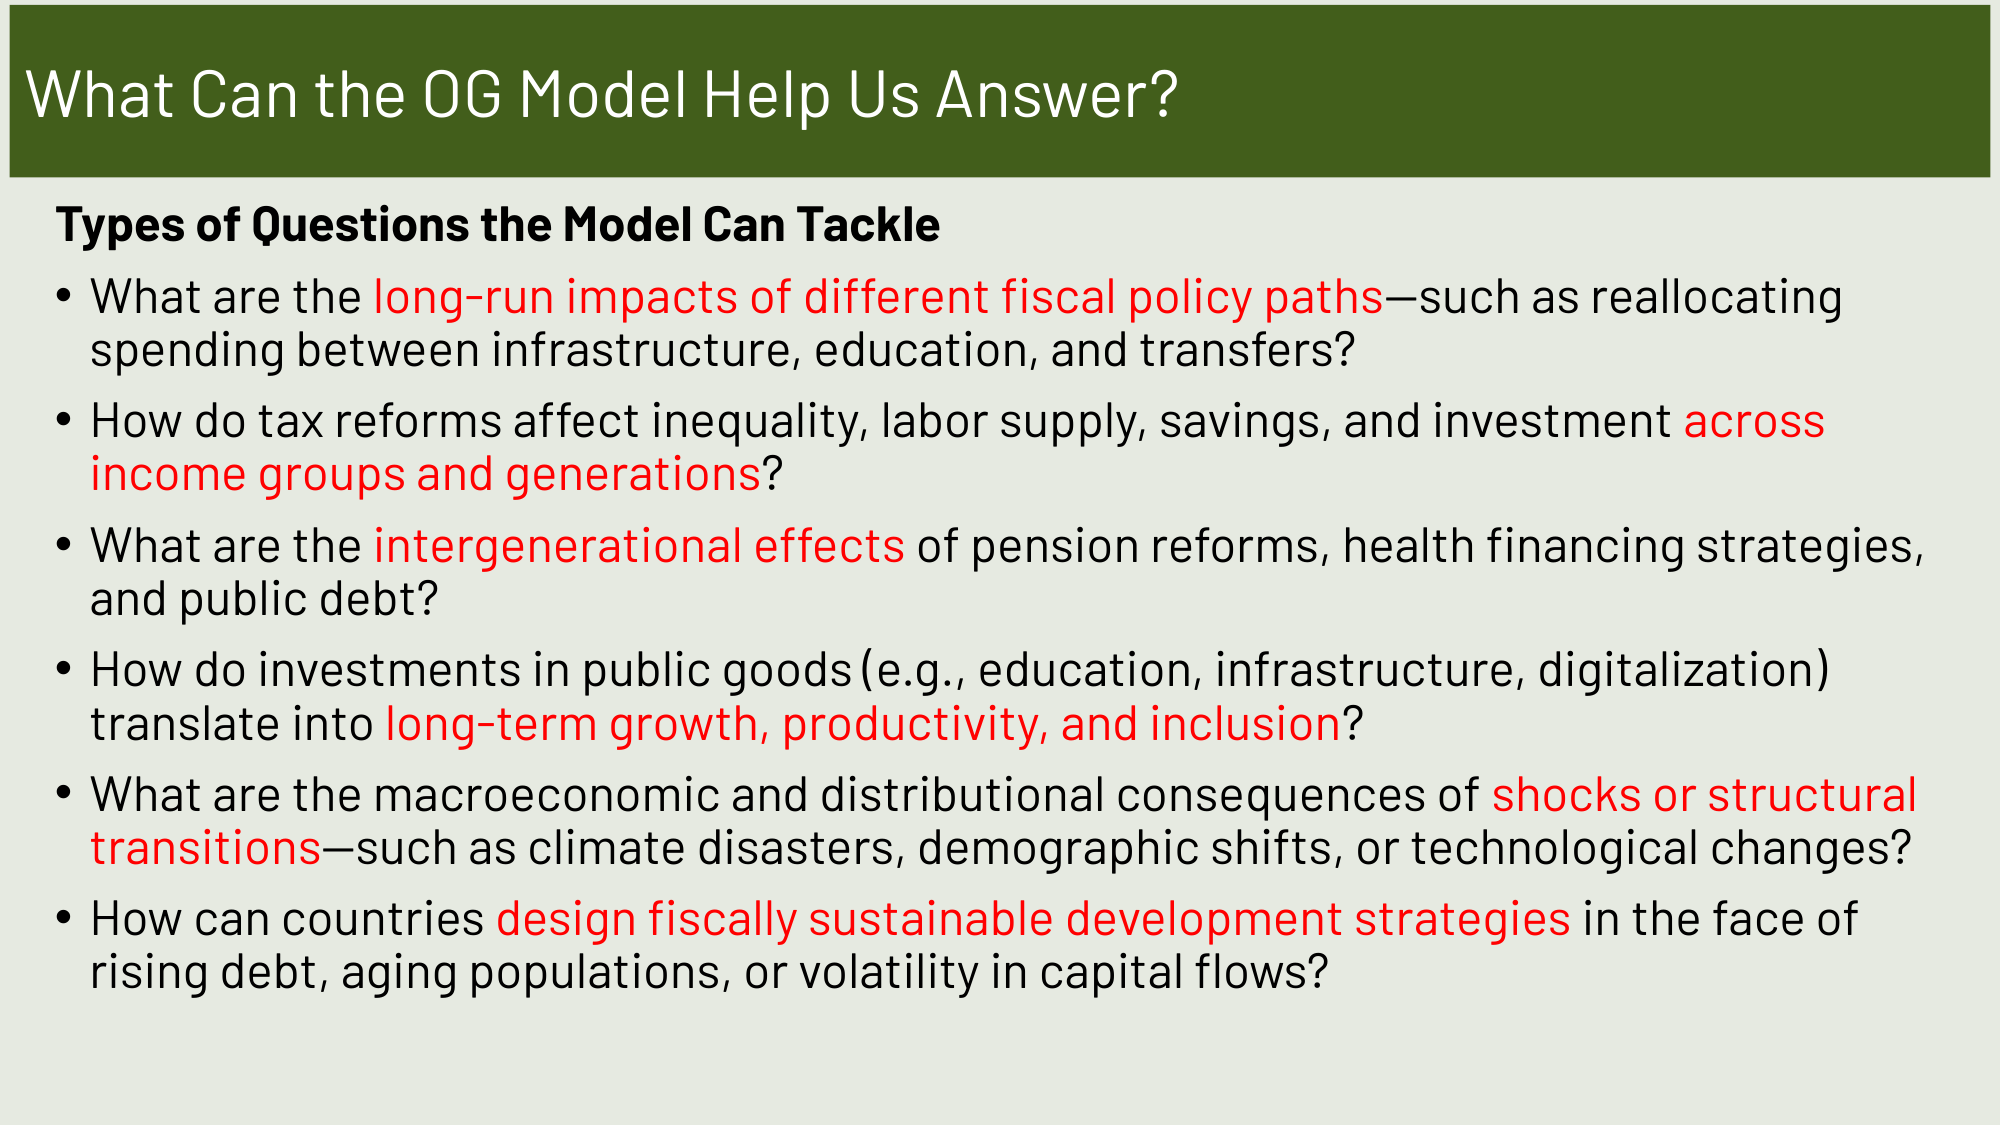

What Can the OG Model Help Us Answer?
Types of Questions the Model Can Tackle
What are the long-run impacts of different fiscal policy paths—such as reallocating spending between infrastructure, education, and transfers?
How do tax reforms affect inequality, labor supply, savings, and investment across income groups and generations?
What are the intergenerational effects of pension reforms, health financing strategies, and public debt?
How do investments in public goods (e.g., education, infrastructure, digitalization) translate into long-term growth, productivity, and inclusion?
What are the macroeconomic and distributional consequences of shocks or structural transitions—such as climate disasters, demographic shifts, or technological changes?
How can countries design fiscally sustainable development strategies in the face of rising debt, aging populations, or volatility in capital flows?